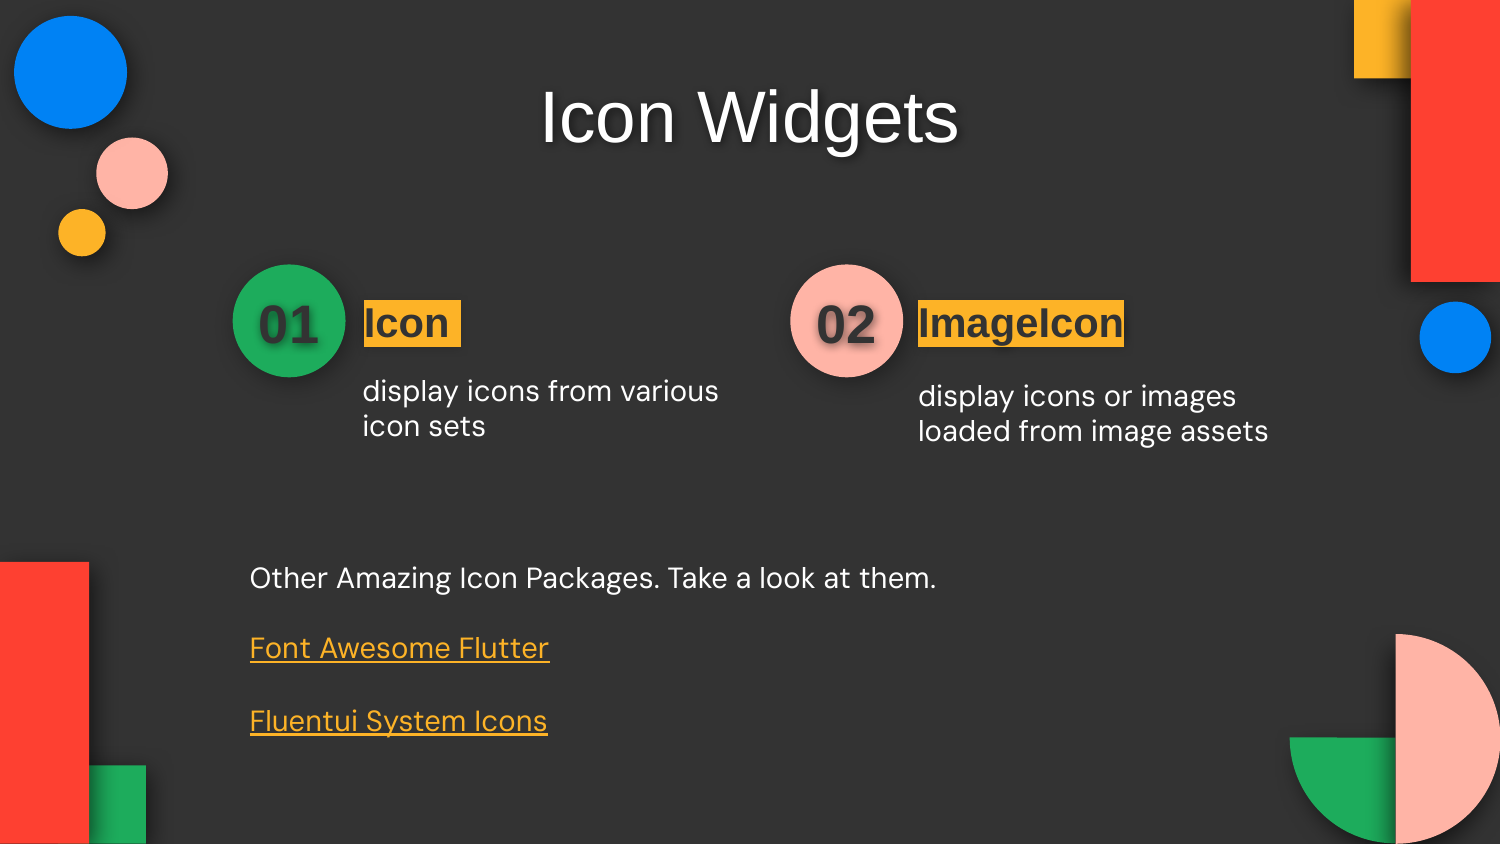

Icon Widgets

# Icon
ImageIcon
01
02
display icons from various icon sets
display icons or images loaded from image assets
Other Amazing Icon Packages. Take a look at them.
Font Awesome Flutter

Fluentui System Icons